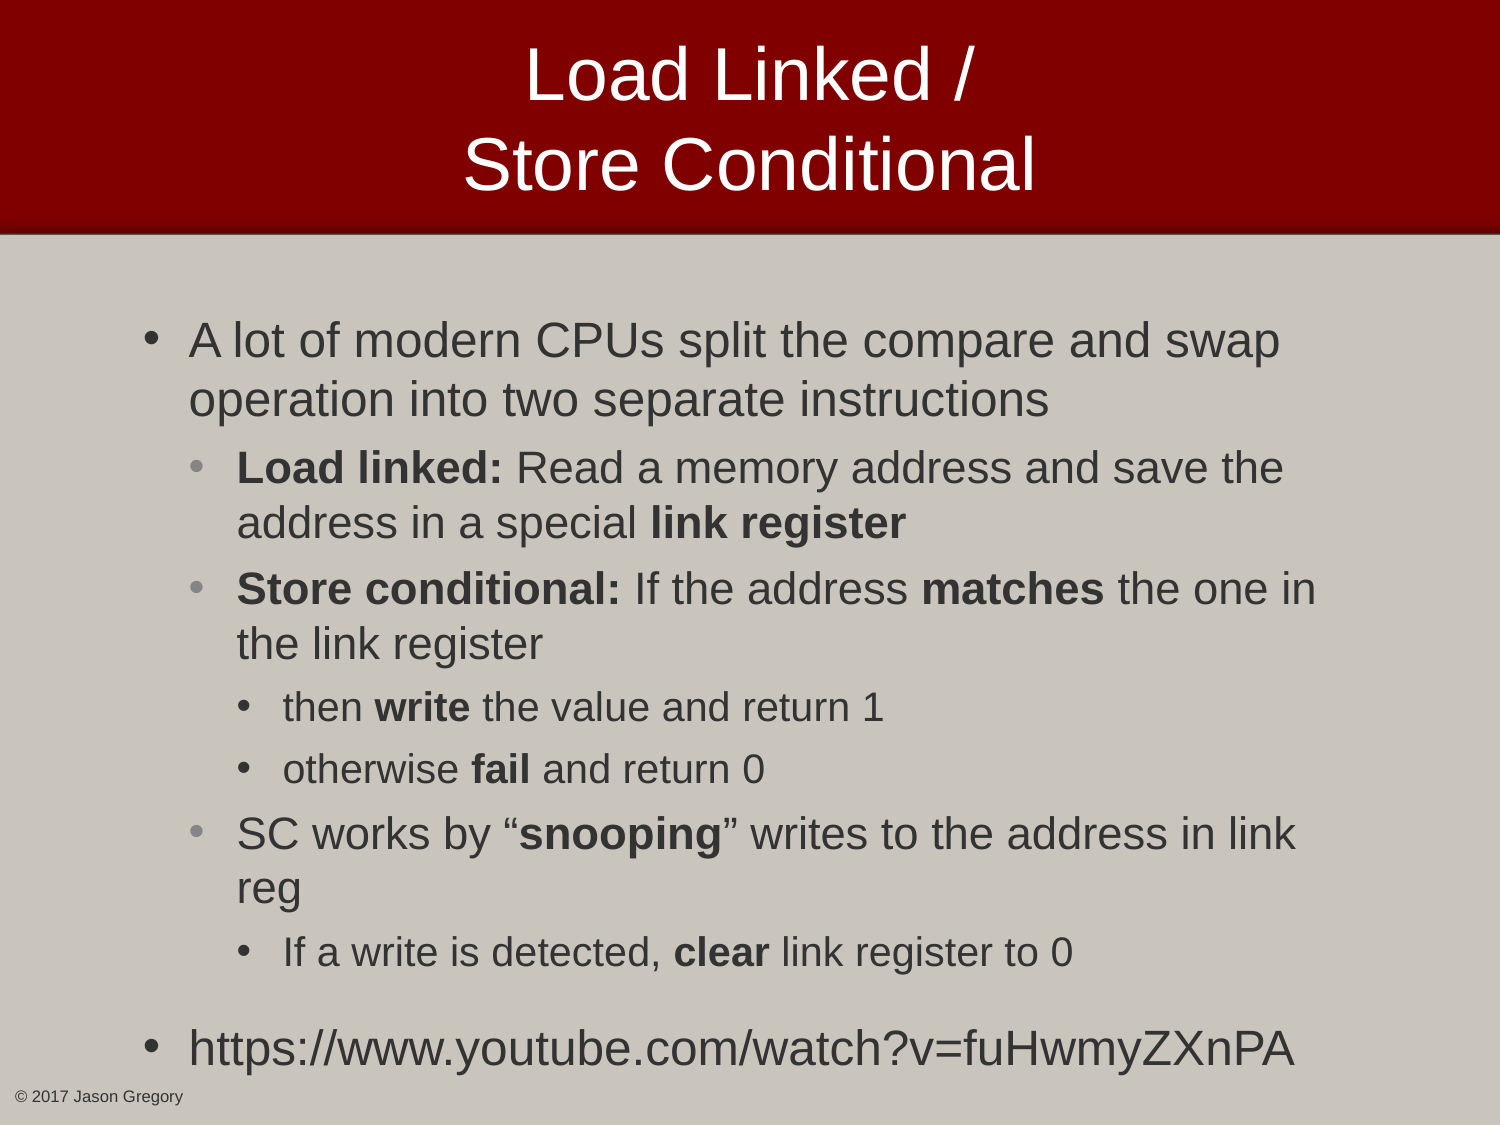

# Load Linked / Store Conditional
A lot of modern CPUs split the compare and swap operation into two separate instructions
Load linked: Read a memory address and save the address in a special link register
Store conditional: If the address matches the one in the link register
then write the value and return 1
otherwise fail and return 0
SC works by “snooping” writes to the address in link reg
If a write is detected, clear link register to 0
https://www.youtube.com/watch?v=fuHwmyZXnPA
© 2017 Jason Gregory